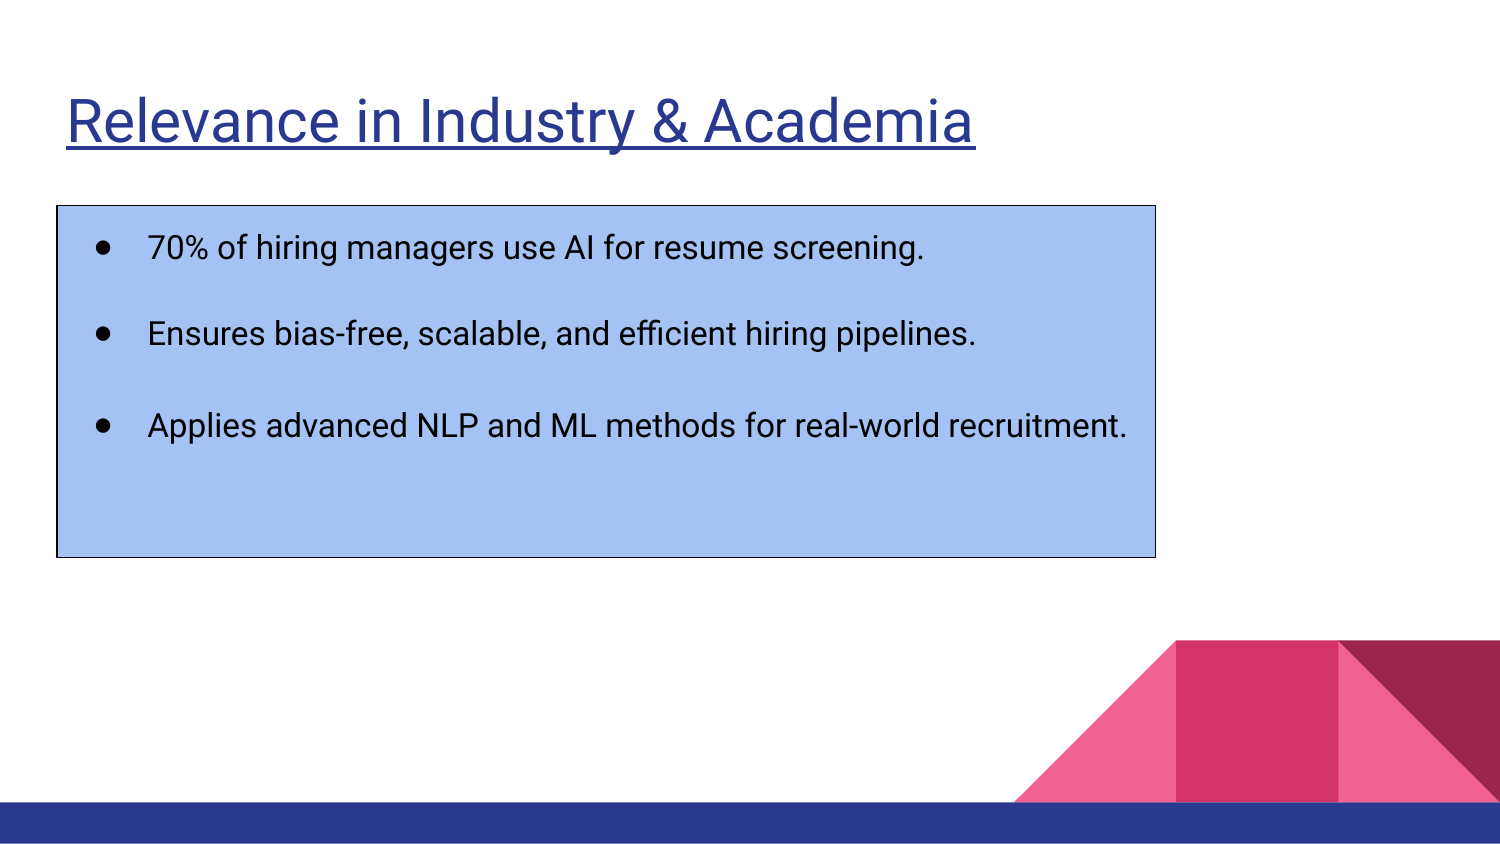

# Relevance in Industry & Academia
70% of hiring managers use AI for resume screening.
Ensures bias-free, scalable, and efficient hiring pipelines.
Applies advanced NLP and ML methods for real-world recruitment.